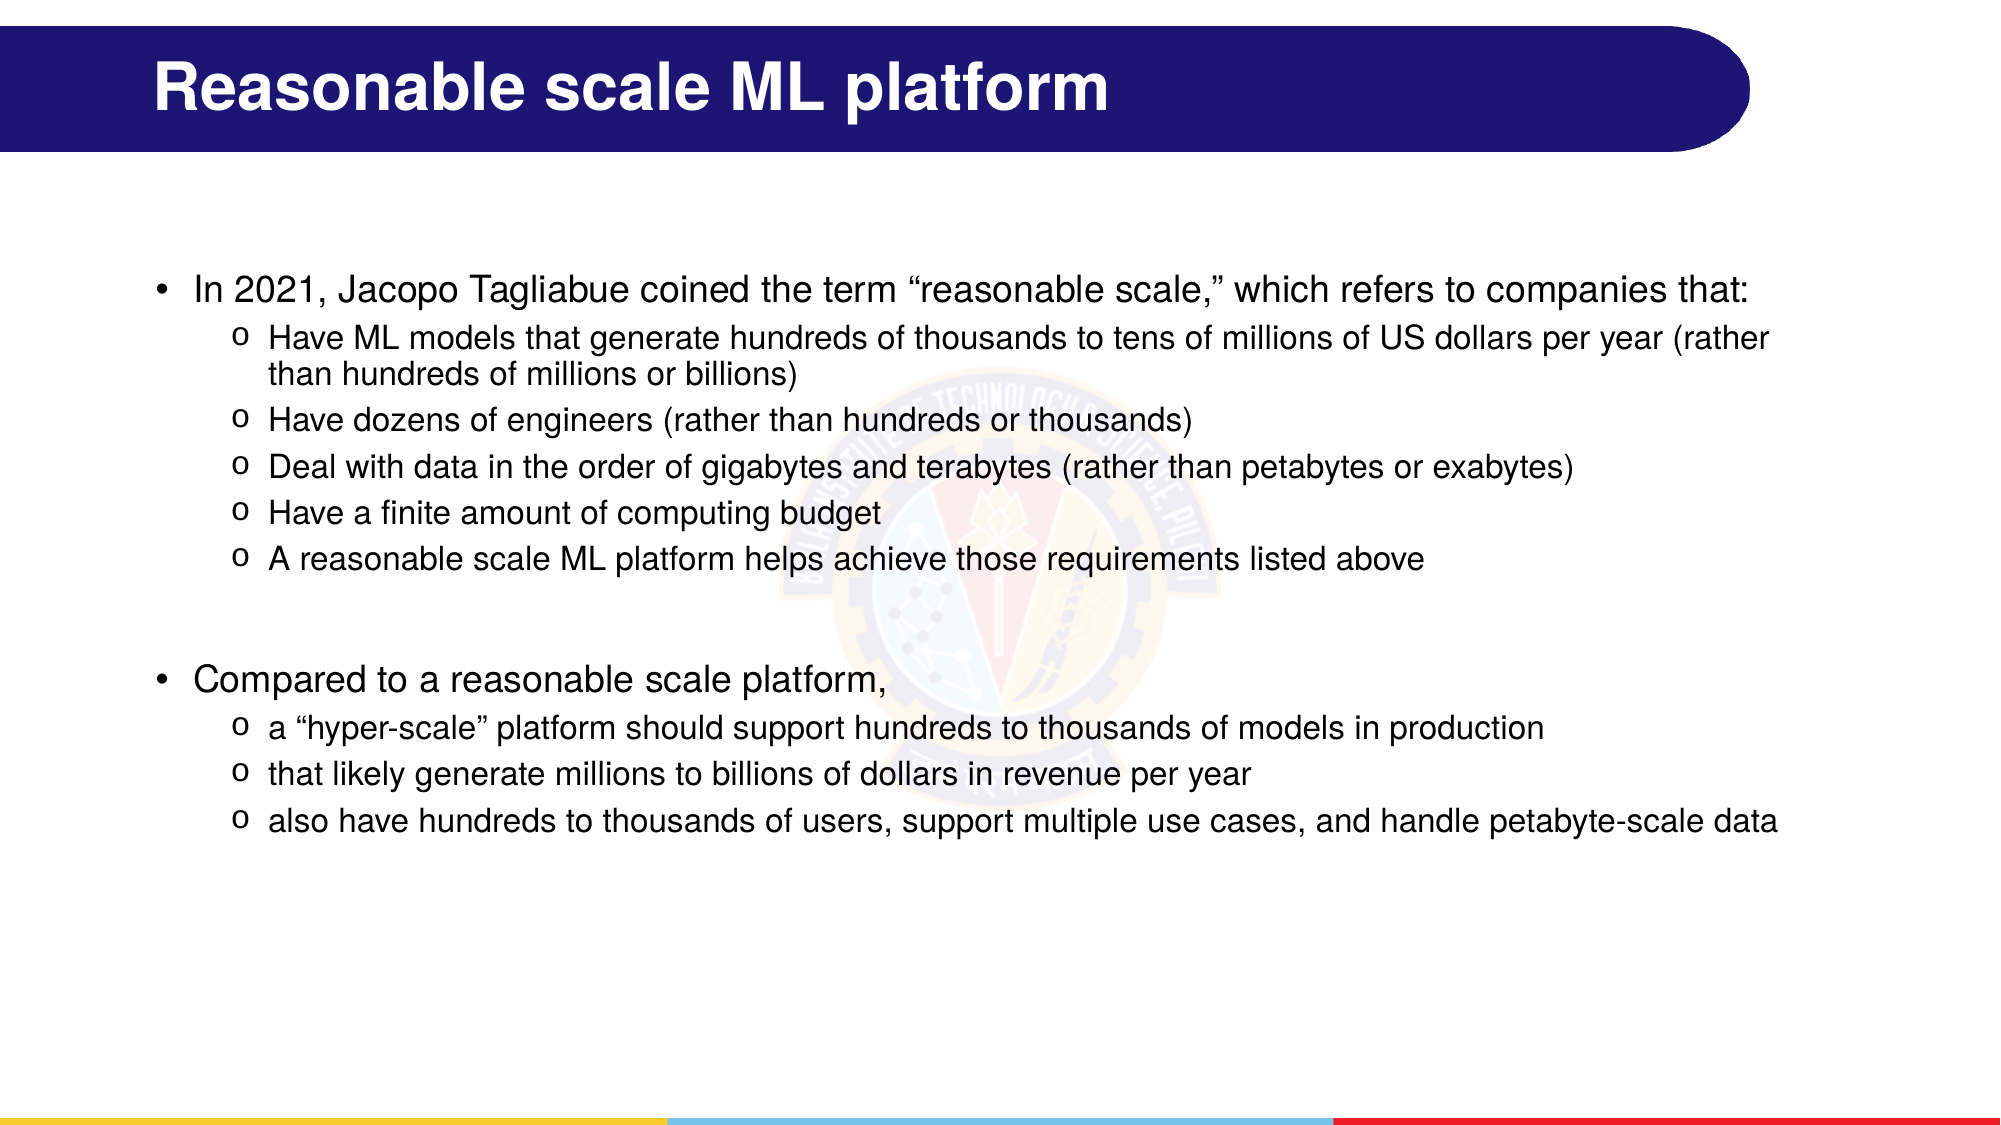

# Reasonable scale ML platform

In 2021, Jacopo Tagliabue coined the term “reasonable scale,” which refers to companies that:
Have ML models that generate hundreds of thousands to tens of millions of US dollars per year (rather than hundreds of millions or billions)
Have dozens of engineers (rather than hundreds or thousands)
Deal with data in the order of gigabytes and terabytes (rather than petabytes or exabytes)
Have a finite amount of computing budget
A reasonable scale ML platform helps achieve those requirements listed above

Compared to a reasonable scale platform,
a “hyper-scale” platform should support hundreds to thousands of models in production
that likely generate millions to billions of dollars in revenue per year
also have hundreds to thousands of users, support multiple use cases, and handle petabyte-scale data